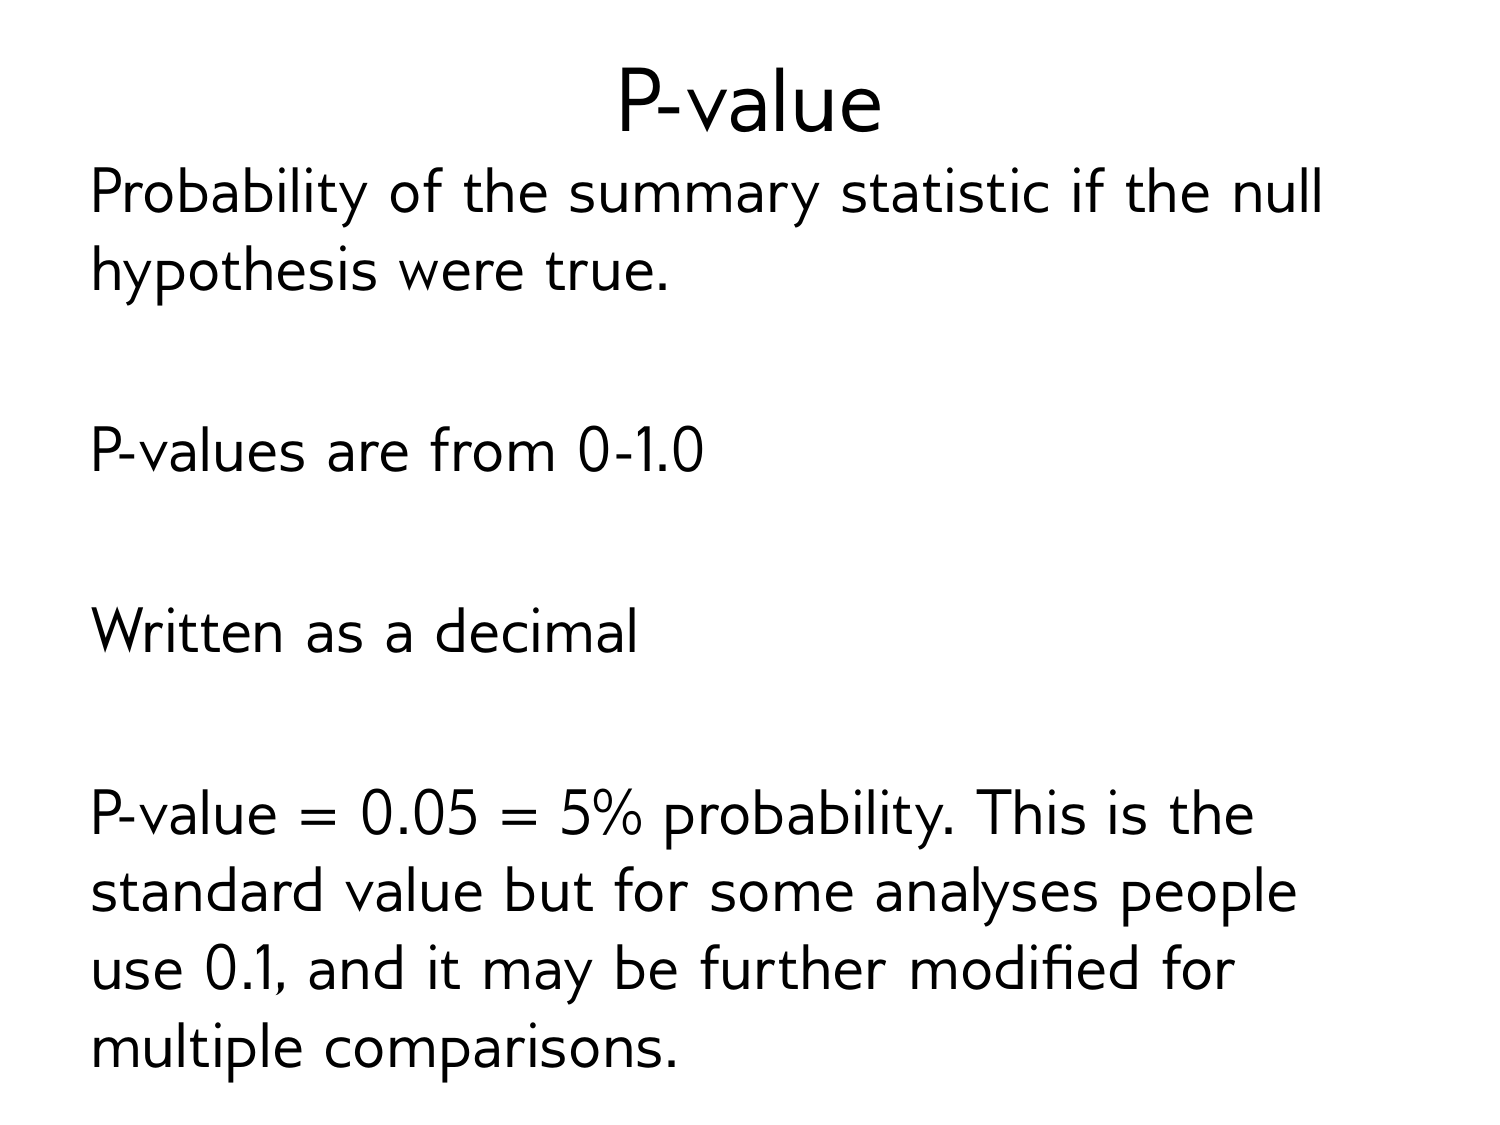

# P-value
Probability of the summary statistic if the null hypothesis were true.

P-values are from 0-1.0

Written as a decimal

P-value = 0.05 = 5% probability. This is the standard value but for some analyses people use 0.1, and it may be further modified for multiple comparisons.